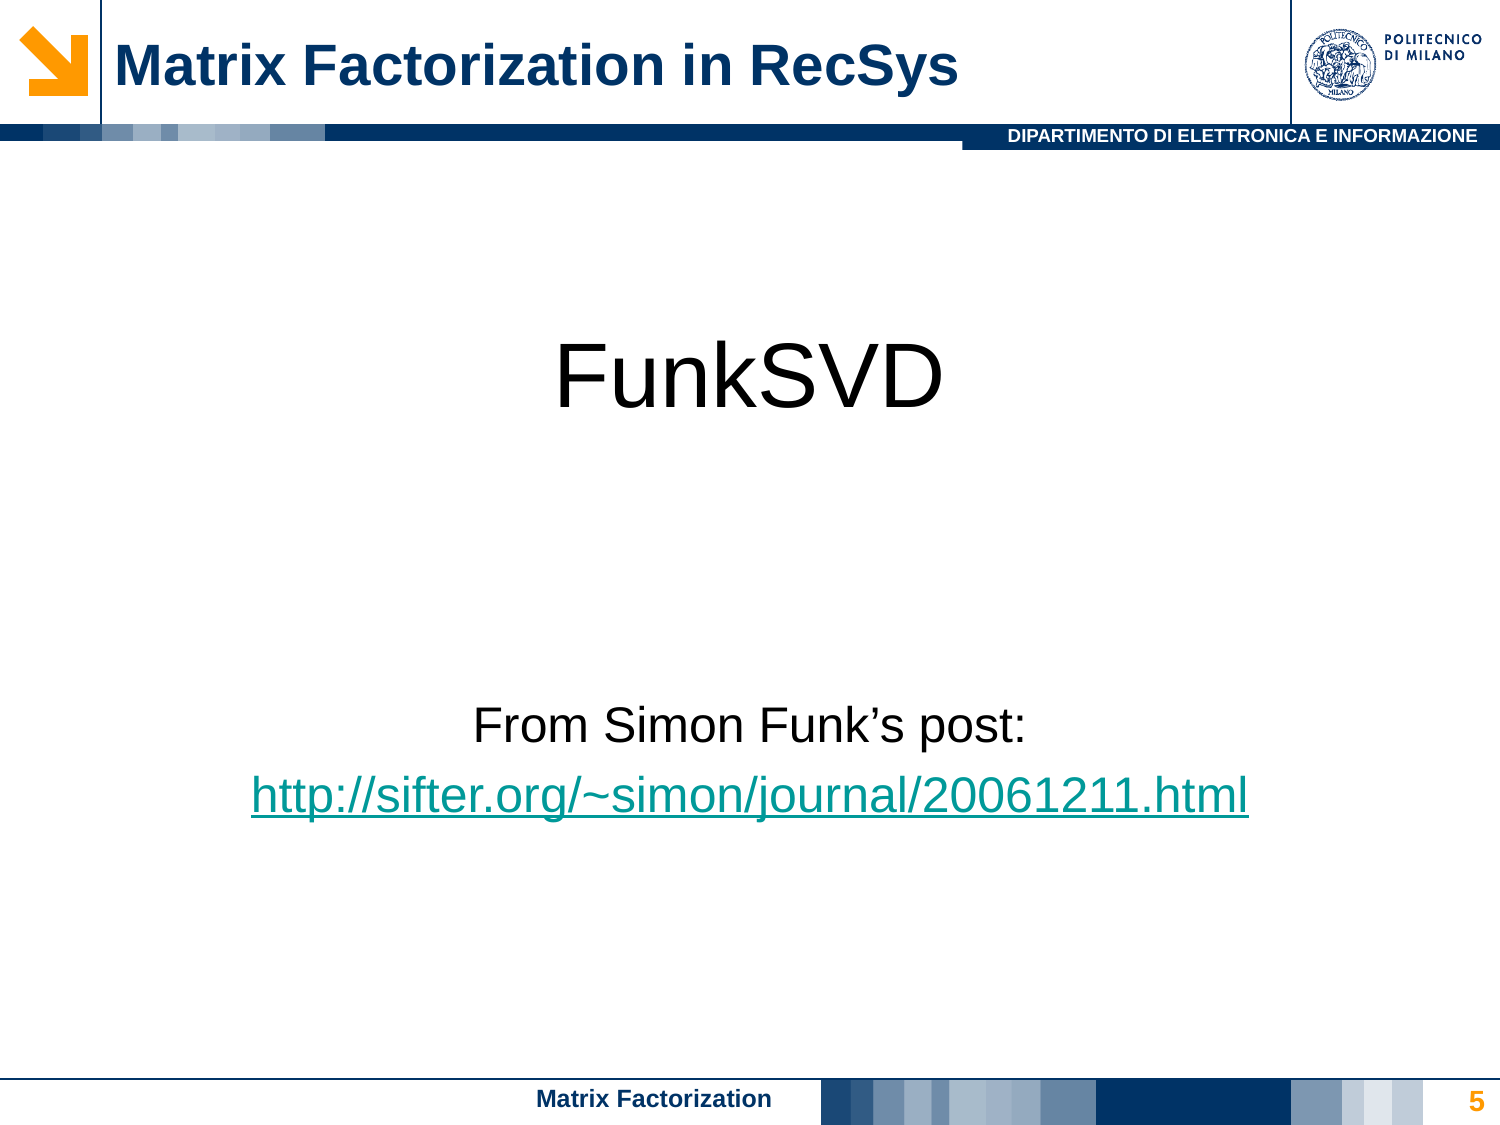

# Matrix Factorization in RecSys
FunkSVD

From Simon Funk’s post:
http://sifter.org/~simon/journal/20061211.html

Matrix Factorization
5